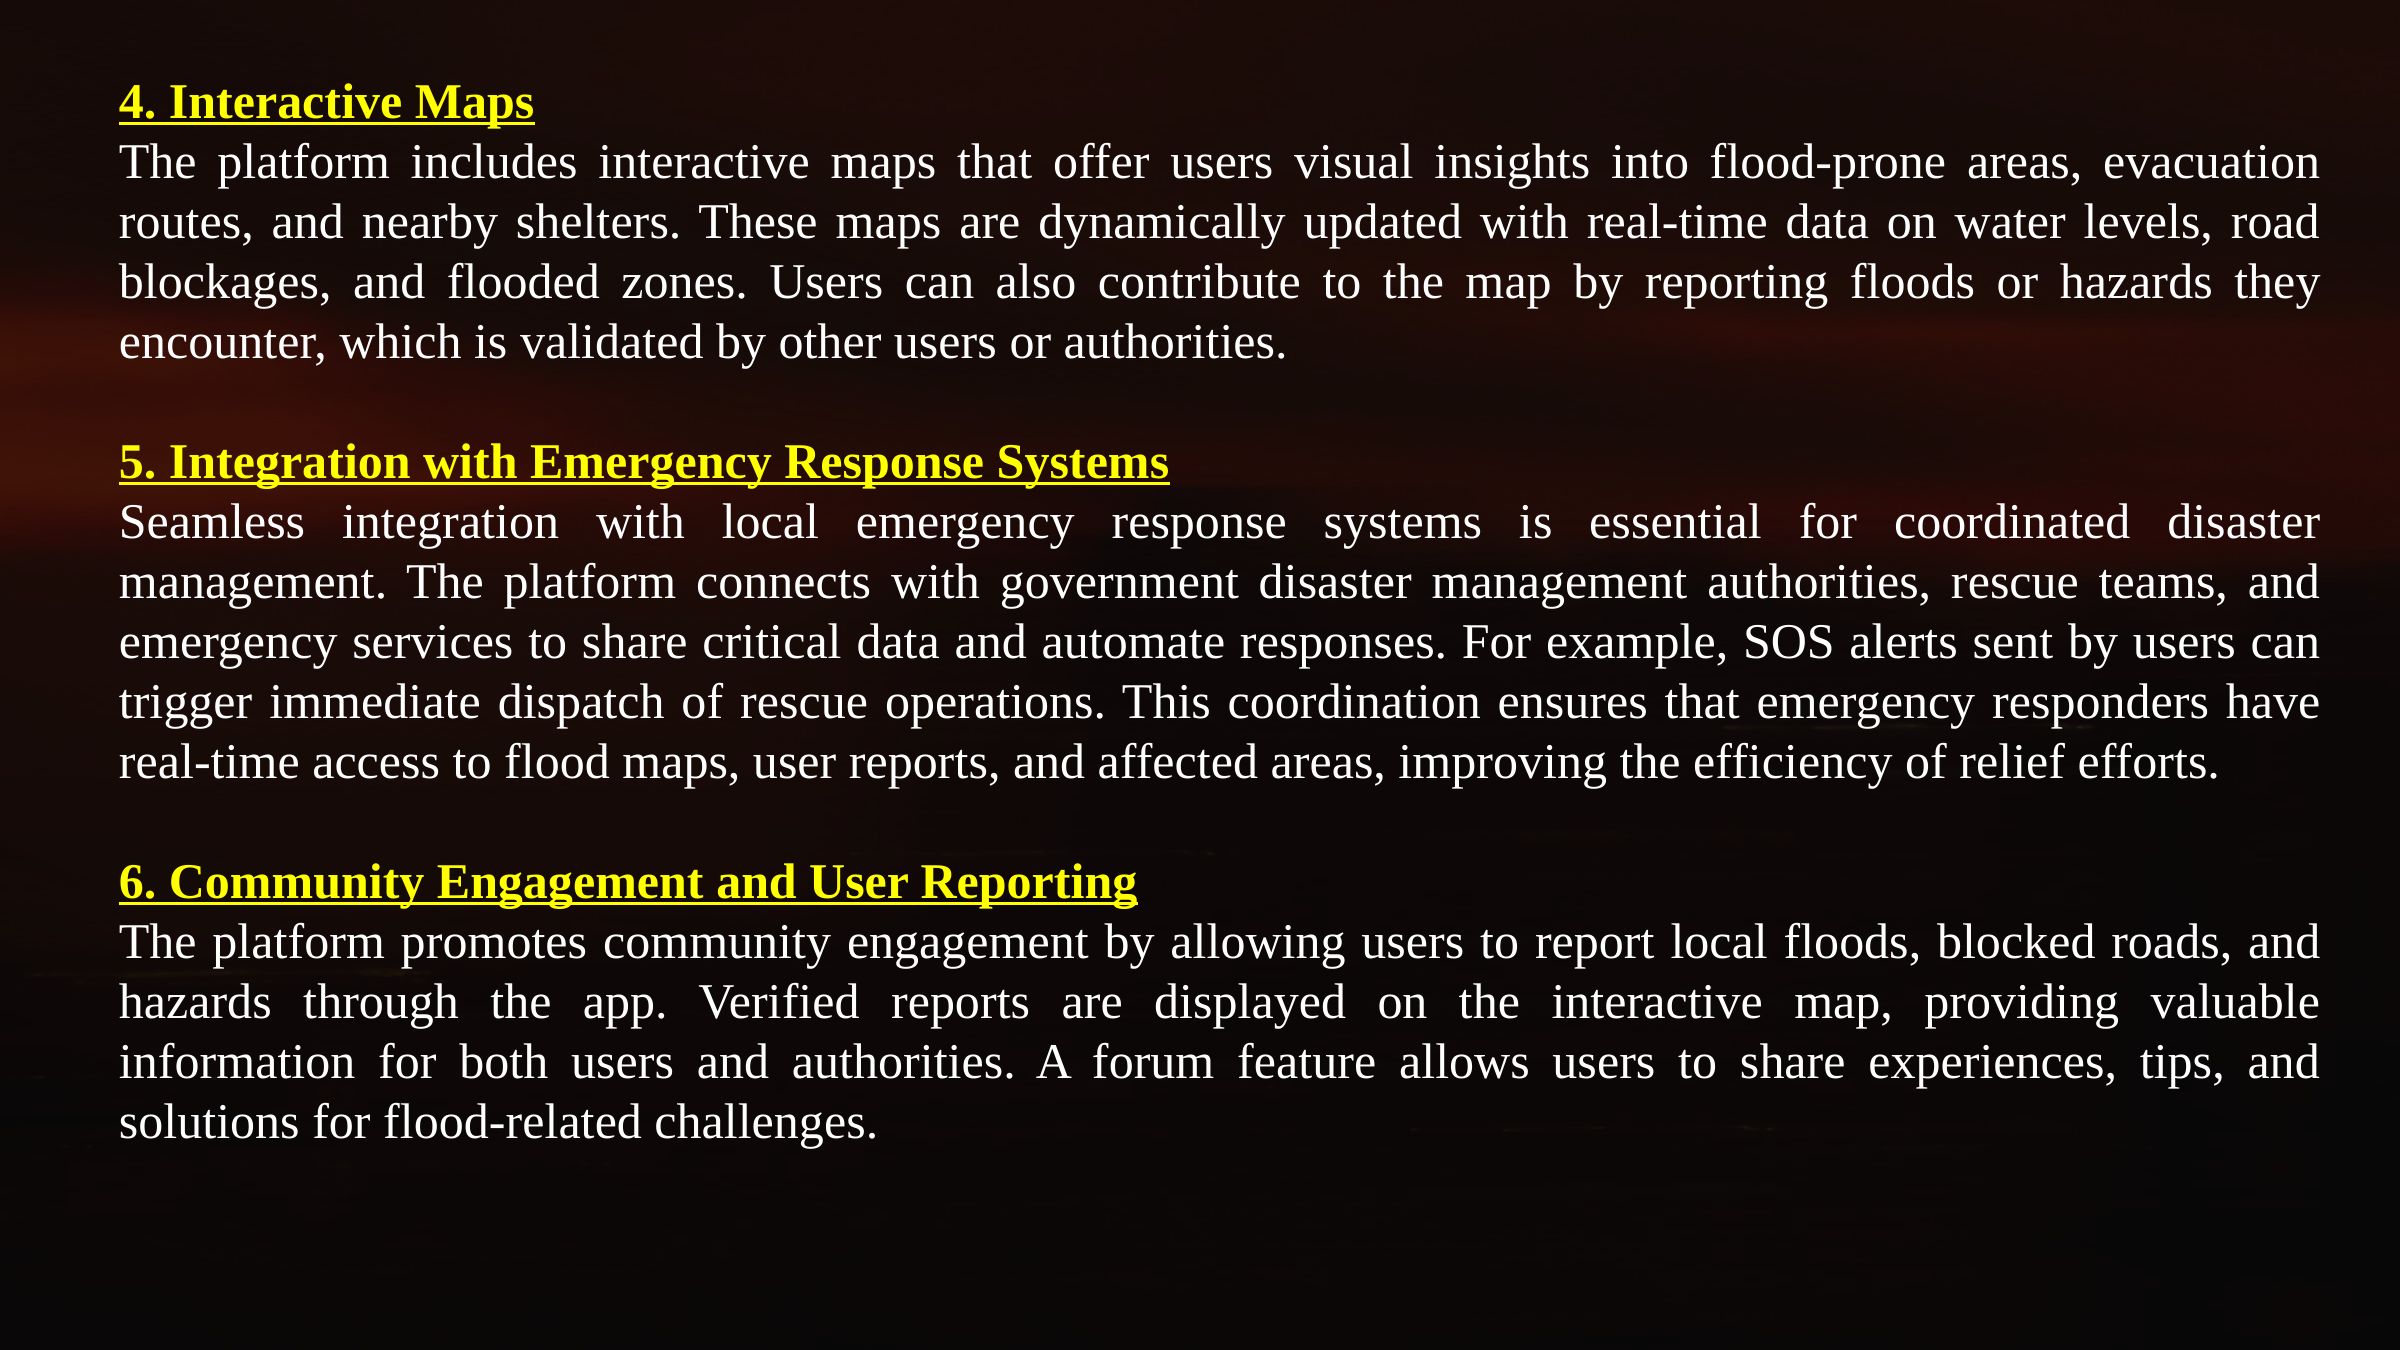

4. Interactive Maps
The platform includes interactive maps that offer users visual insights into flood-prone areas, evacuation routes, and nearby shelters. These maps are dynamically updated with real-time data on water levels, road blockages, and flooded zones. Users can also contribute to the map by reporting floods or hazards they encounter, which is validated by other users or authorities.

5. Integration with Emergency Response Systems
Seamless integration with local emergency response systems is essential for coordinated disaster management. The platform connects with government disaster management authorities, rescue teams, and emergency services to share critical data and automate responses. For example, SOS alerts sent by users can trigger immediate dispatch of rescue operations. This coordination ensures that emergency responders have real-time access to flood maps, user reports, and affected areas, improving the efficiency of relief efforts.

6. Community Engagement and User Reporting
The platform promotes community engagement by allowing users to report local floods, blocked roads, and hazards through the app. Verified reports are displayed on the interactive map, providing valuable information for both users and authorities. A forum feature allows users to share experiences, tips, and solutions for flood-related challenges.